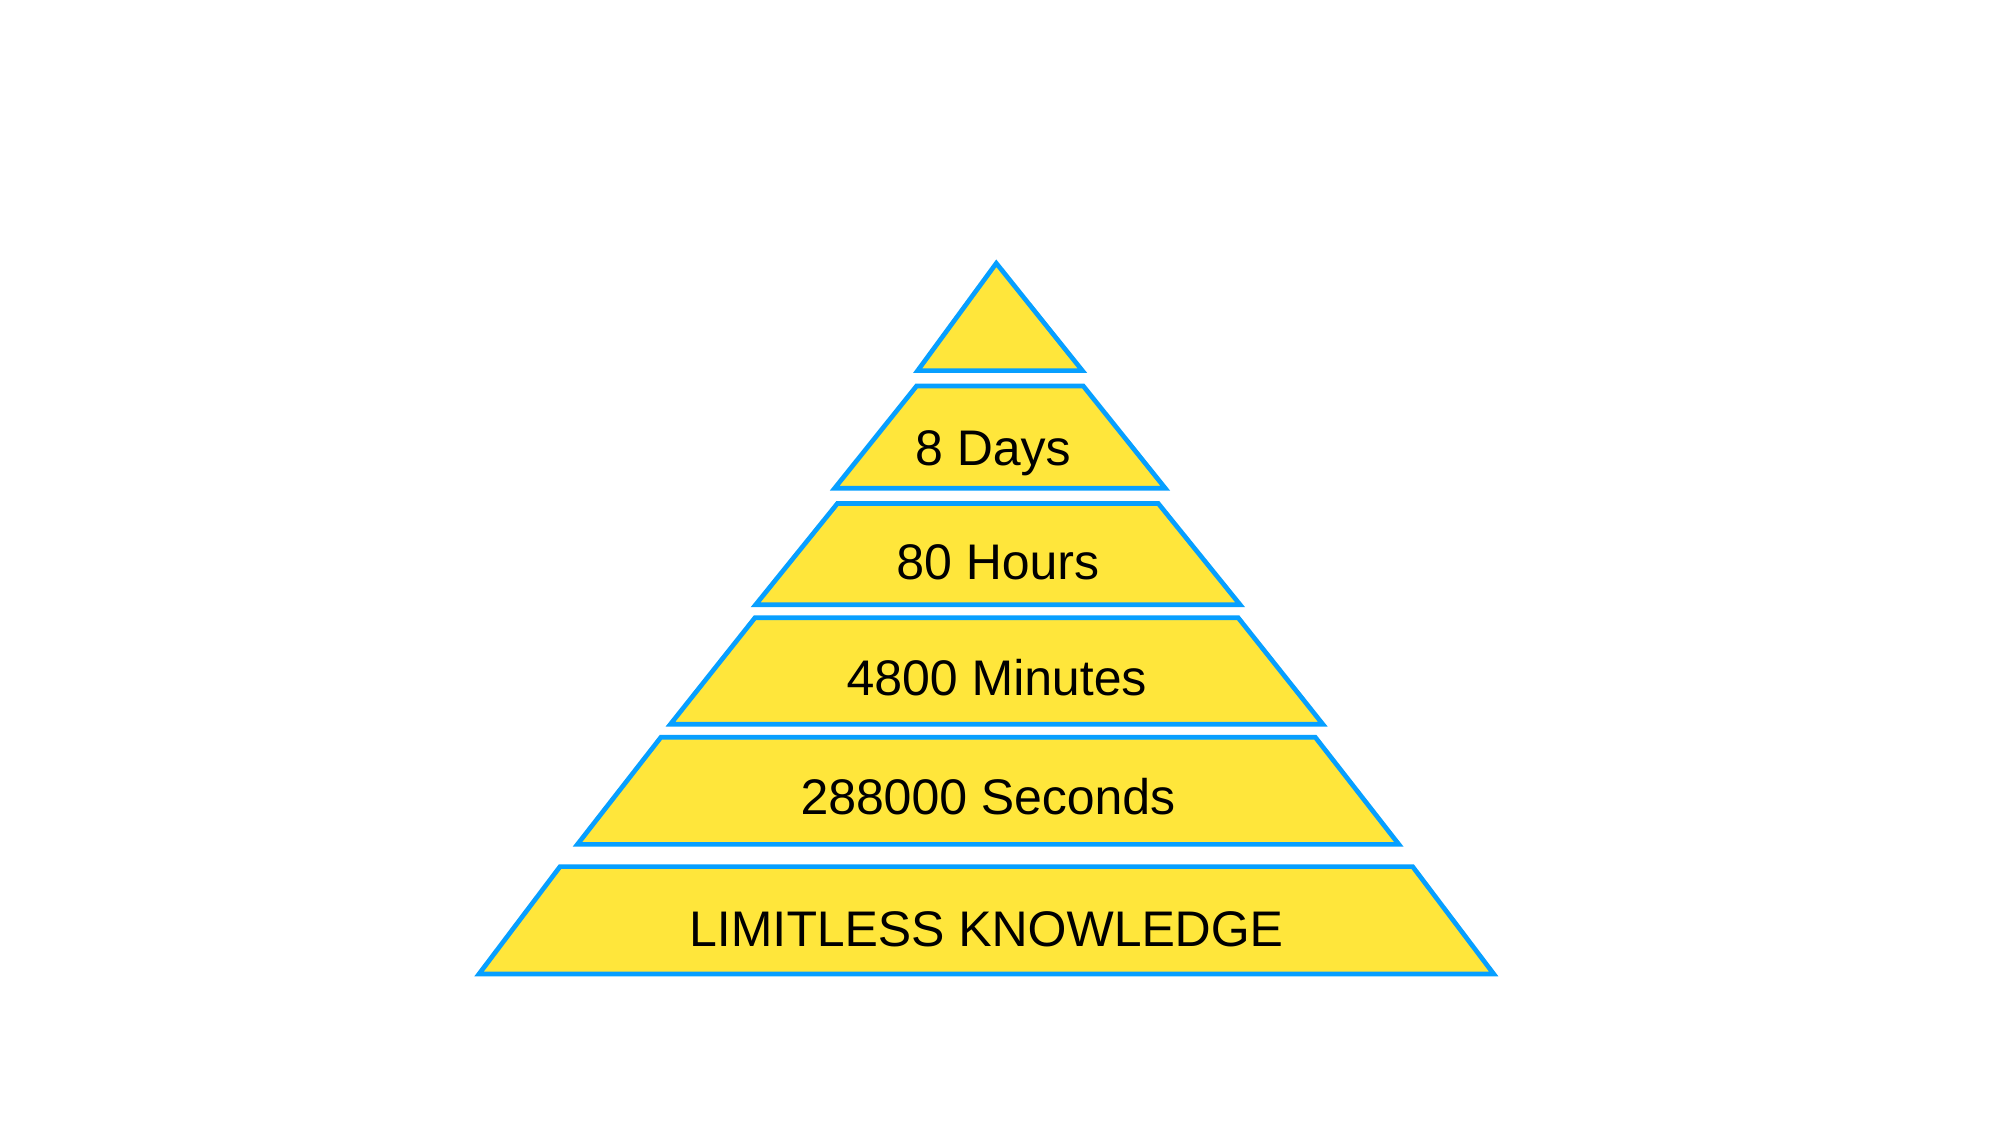

8 Days
80 Hours
4800 Minutes
288000 Seconds
LIMITLESS KNOWLEDGE